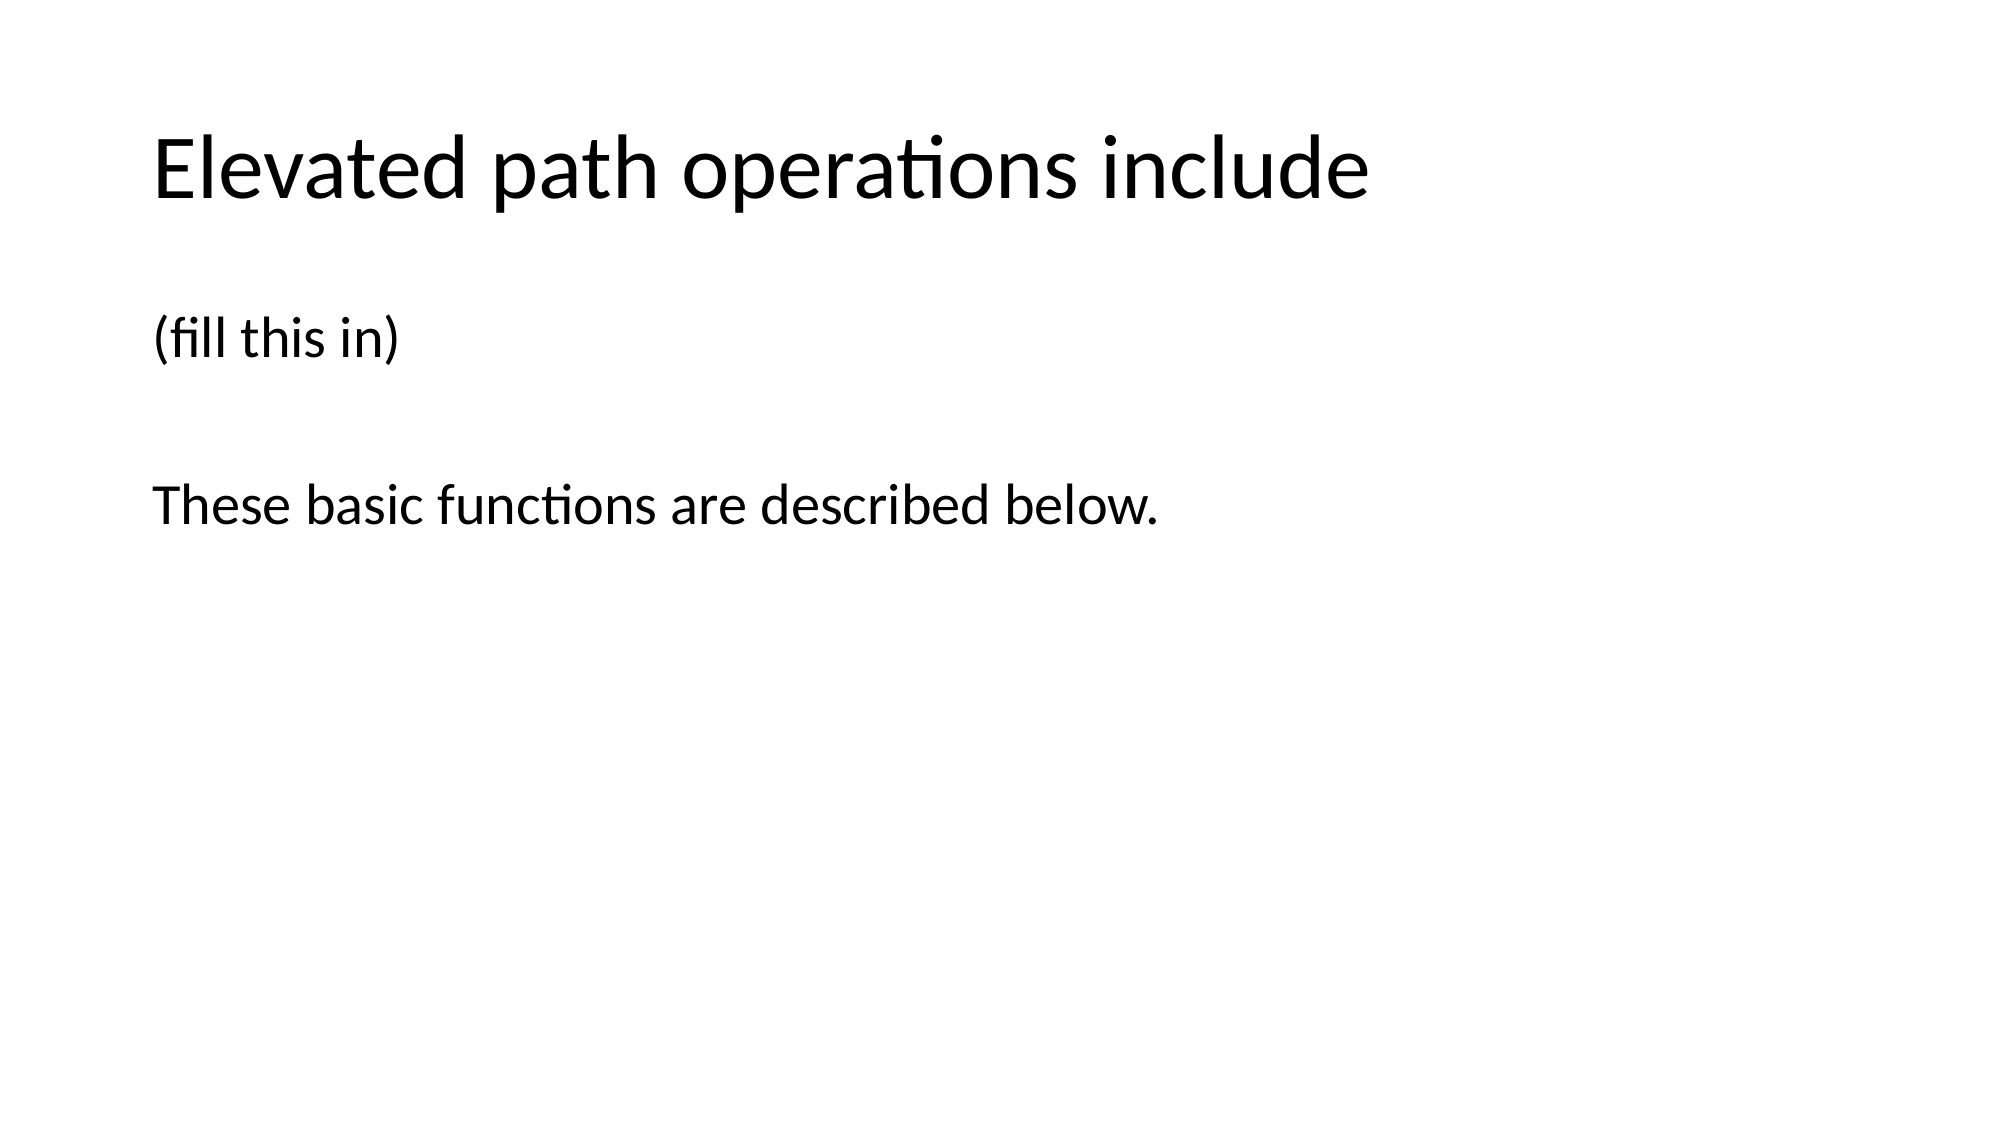

# Elevated path operations include
(fill this in)

These basic functions are described below.